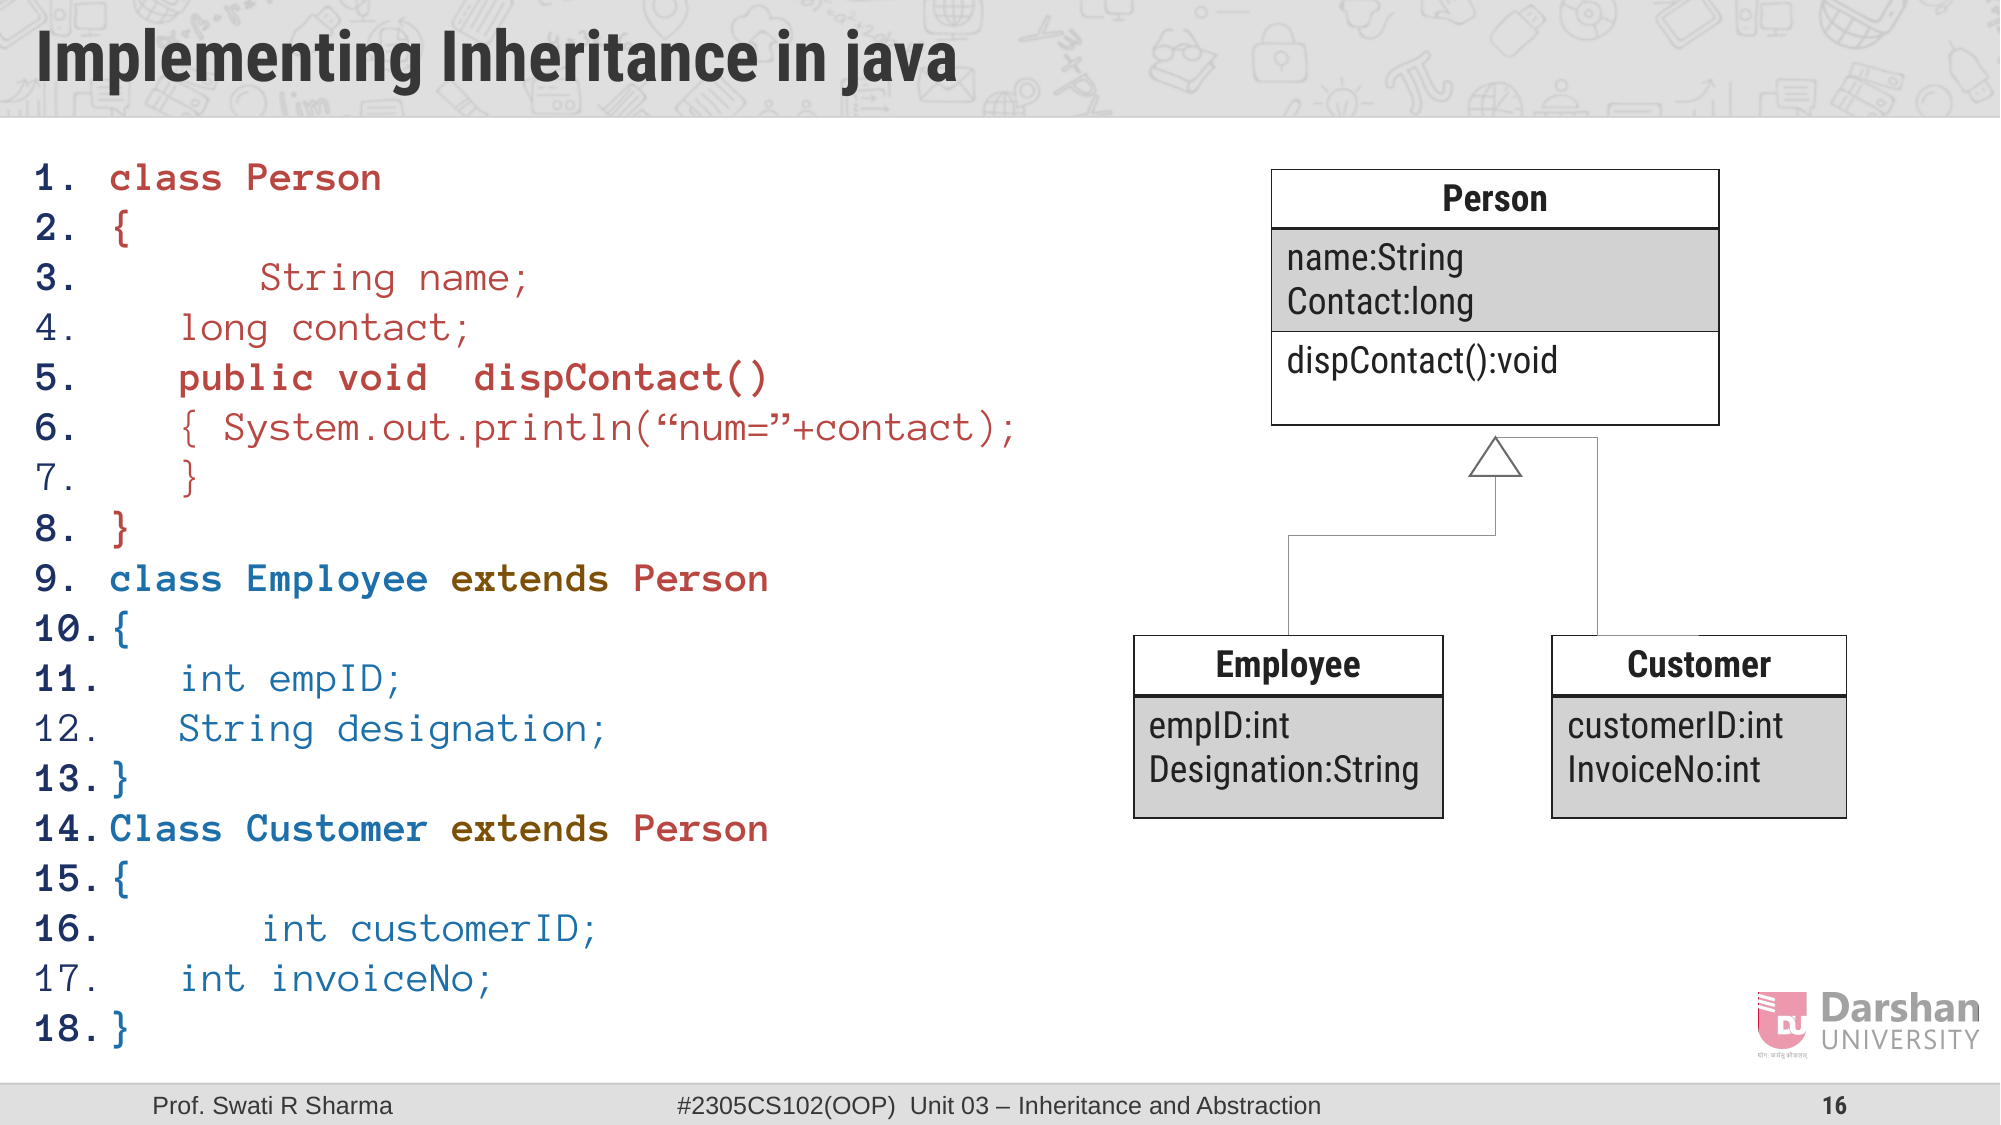

# Implementing Inheritance in java
class Person
{
	String name;
   long contact;
   public void  dispContact()
   { System.out.println(“num=”+contact);
   }
}
class Employee extends Person
{
   int empID;
   String designation;
}
Class Customer extends Person
{
	int customerID;
   int invoiceNo;
}

| Person |
| --- |
| name:String Contact:long |
| dispContact():void |

| Employee |
| --- |
| empID:int Designation:String |
| Customer |
| --- |
| customerID:int InvoiceNo:int |